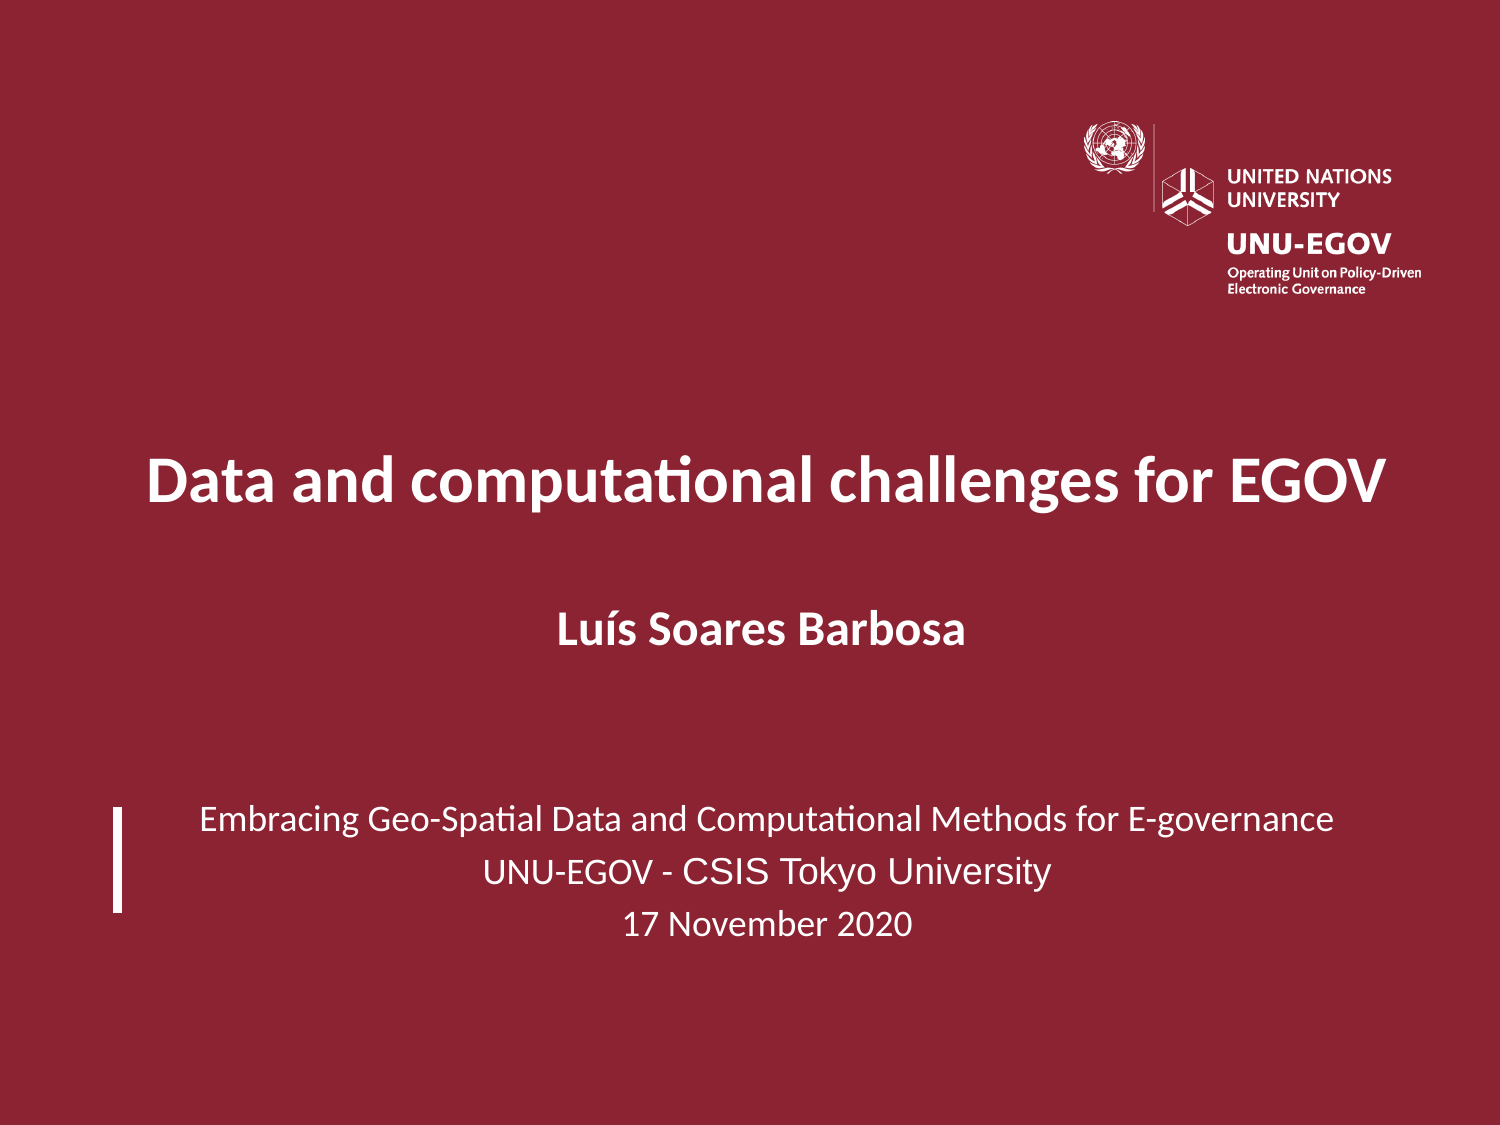

# Data and computational challenges for EGOV Luís Soares Barbosa
Embracing Geo-Spatial Data and Computational Methods for E-governance
UNU-EGOV - CSIS Tokyo University
17 November 2020